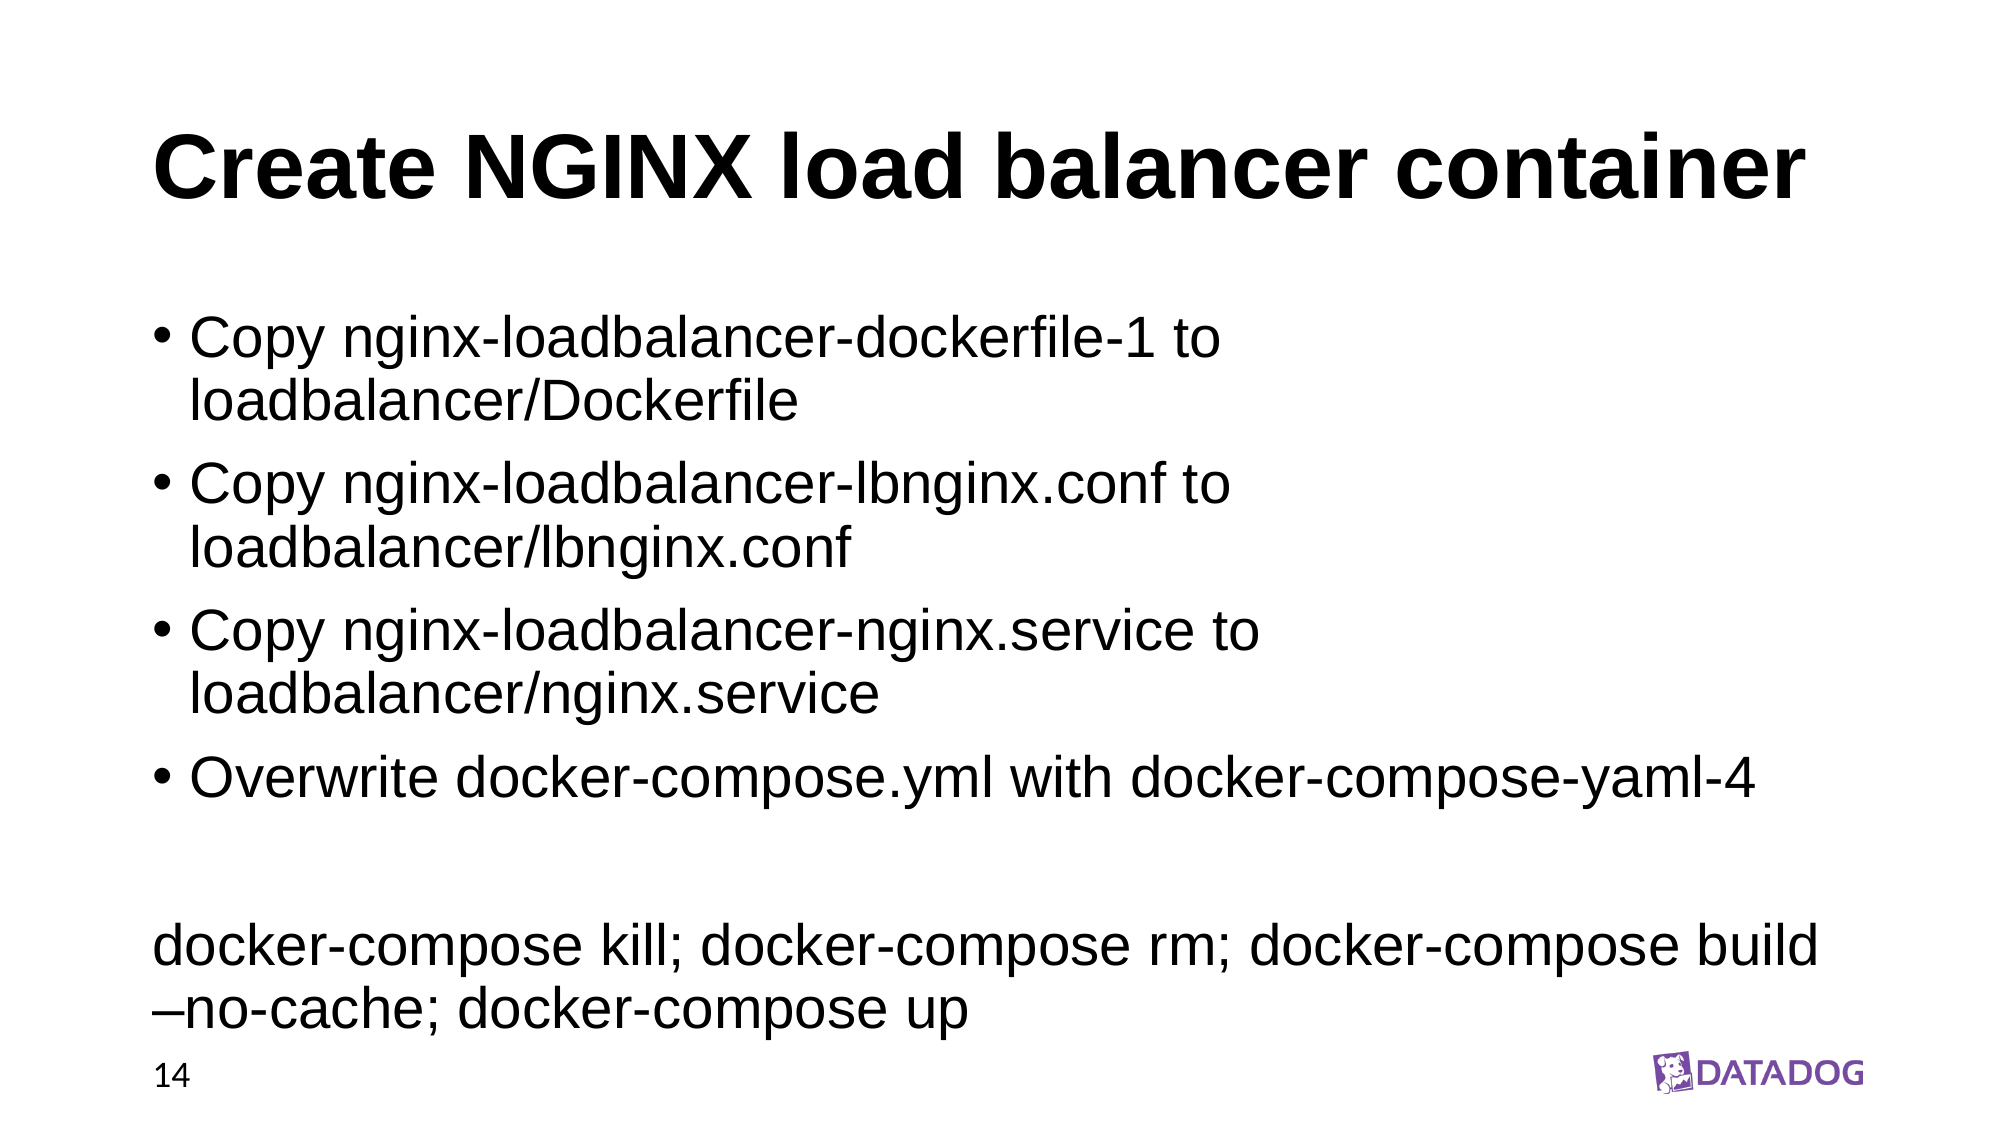

# Create NGINX load balancer container
Copy nginx-loadbalancer-dockerfile-1 to loadbalancer/Dockerfile
Copy nginx-loadbalancer-lbnginx.conf to loadbalancer/lbnginx.conf
Copy nginx-loadbalancer-nginx.service to loadbalancer/nginx.service
Overwrite docker-compose.yml with docker-compose-yaml-4

docker-compose kill; docker-compose rm; docker-compose build –no-cache; docker-compose up

14